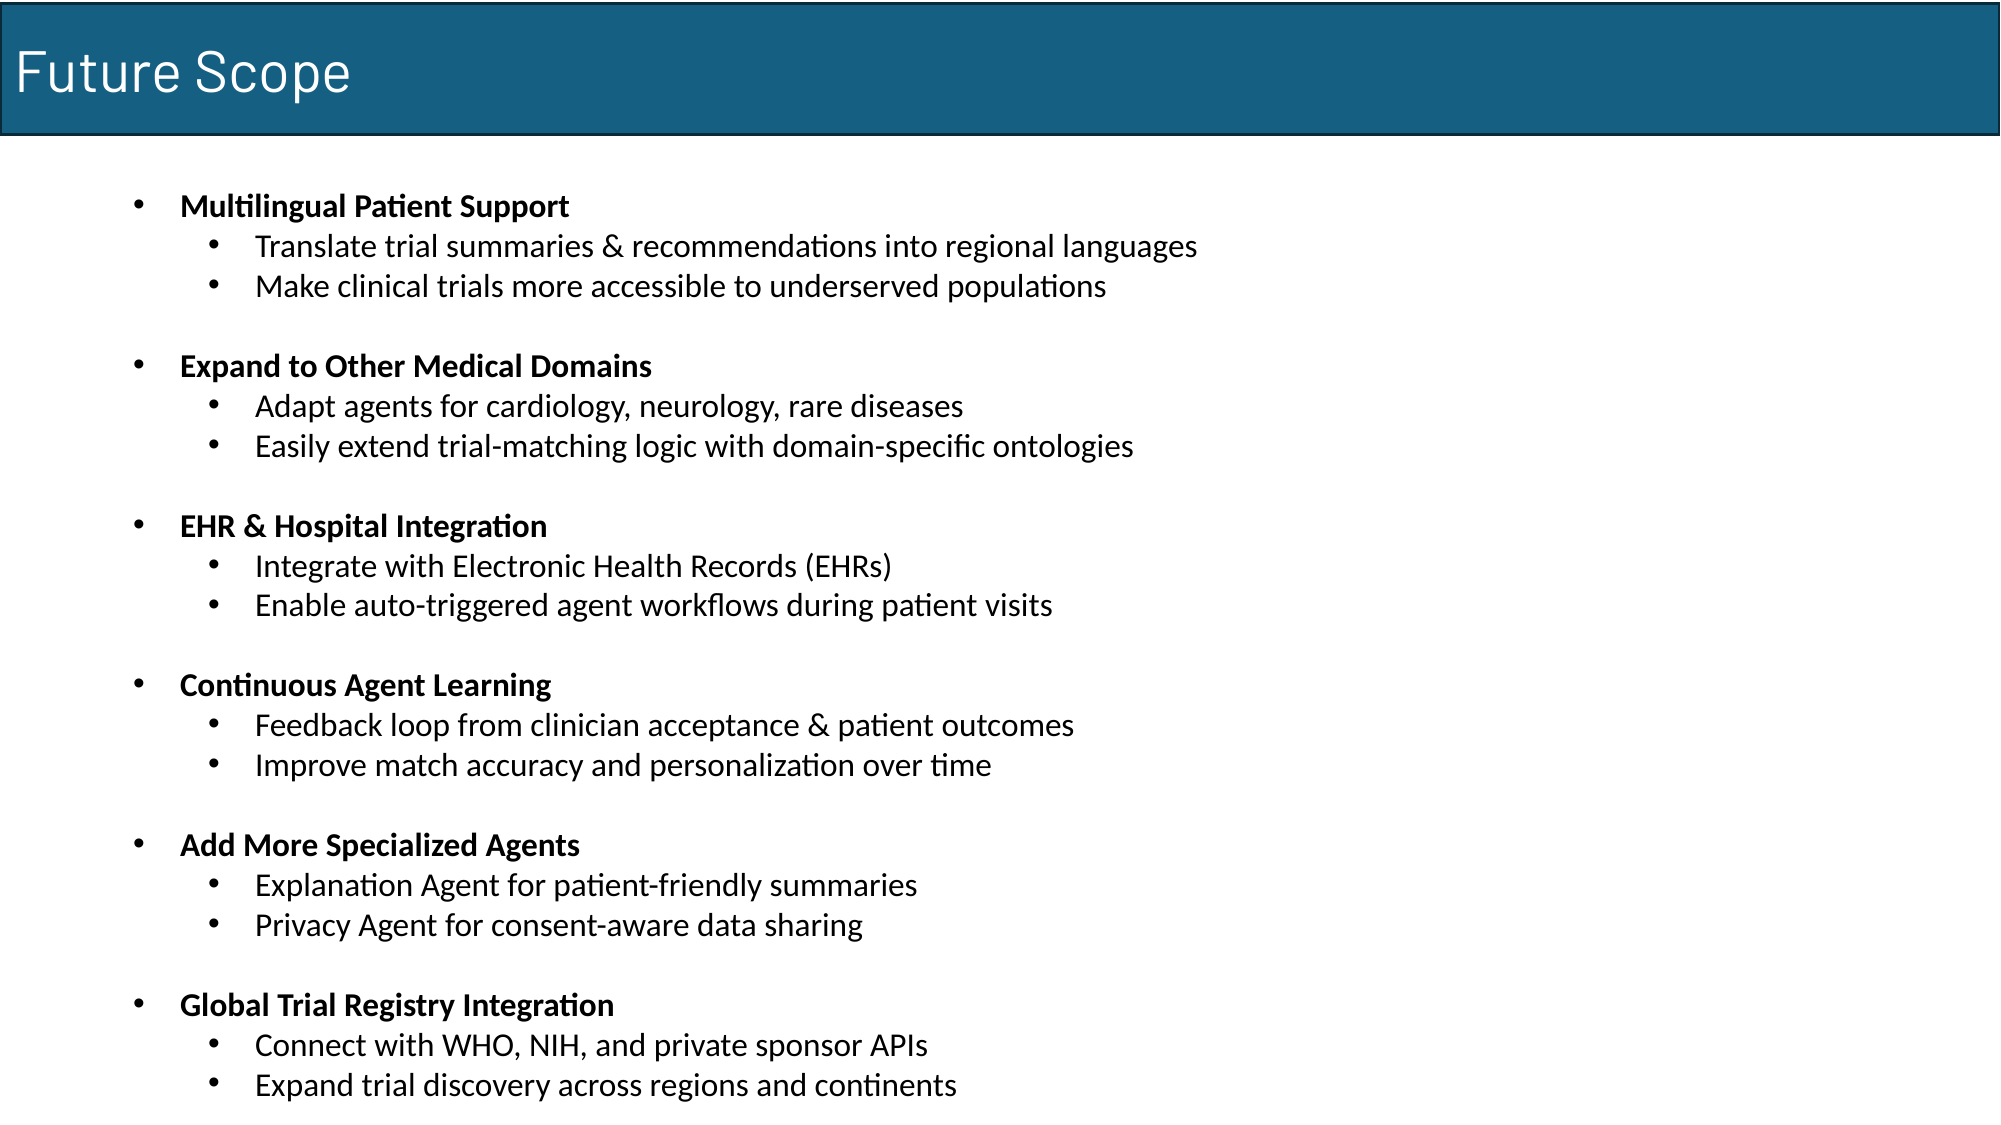

Future Scope
Multilingual Patient Support
Translate trial summaries & recommendations into regional languages
Make clinical trials more accessible to underserved populations

Expand to Other Medical Domains
Adapt agents for cardiology, neurology, rare diseases
Easily extend trial-matching logic with domain-specific ontologies

EHR & Hospital Integration
Integrate with Electronic Health Records (EHRs)
Enable auto-triggered agent workflows during patient visits

Continuous Agent Learning
Feedback loop from clinician acceptance & patient outcomes
Improve match accuracy and personalization over time

Add More Specialized Agents
Explanation Agent for patient-friendly summaries
Privacy Agent for consent-aware data sharing

Global Trial Registry Integration
Connect with WHO, NIH, and private sponsor APIs
Expand trial discovery across regions and continents